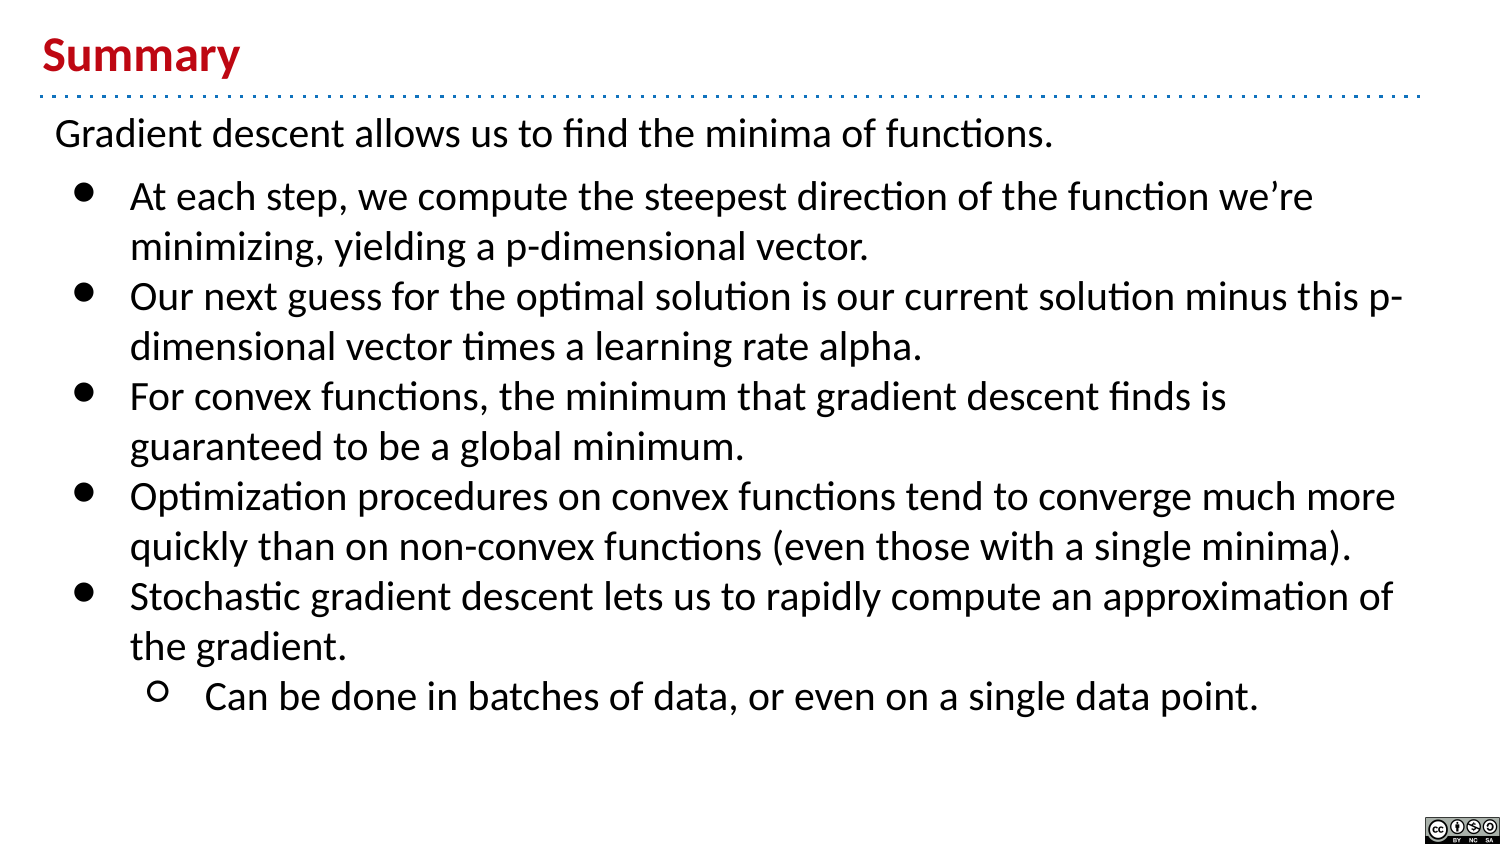

# Summary
Gradient descent allows us to find the minima of functions.
At each step, we compute the steepest direction of the function we’re minimizing, yielding a p-dimensional vector.
Our next guess for the optimal solution is our current solution minus this p-dimensional vector times a learning rate alpha.
For convex functions, the minimum that gradient descent finds is guaranteed to be a global minimum.
Optimization procedures on convex functions tend to converge much more quickly than on non-convex functions (even those with a single minima).
Stochastic gradient descent lets us to rapidly compute an approximation of the gradient.
Can be done in batches of data, or even on a single data point.